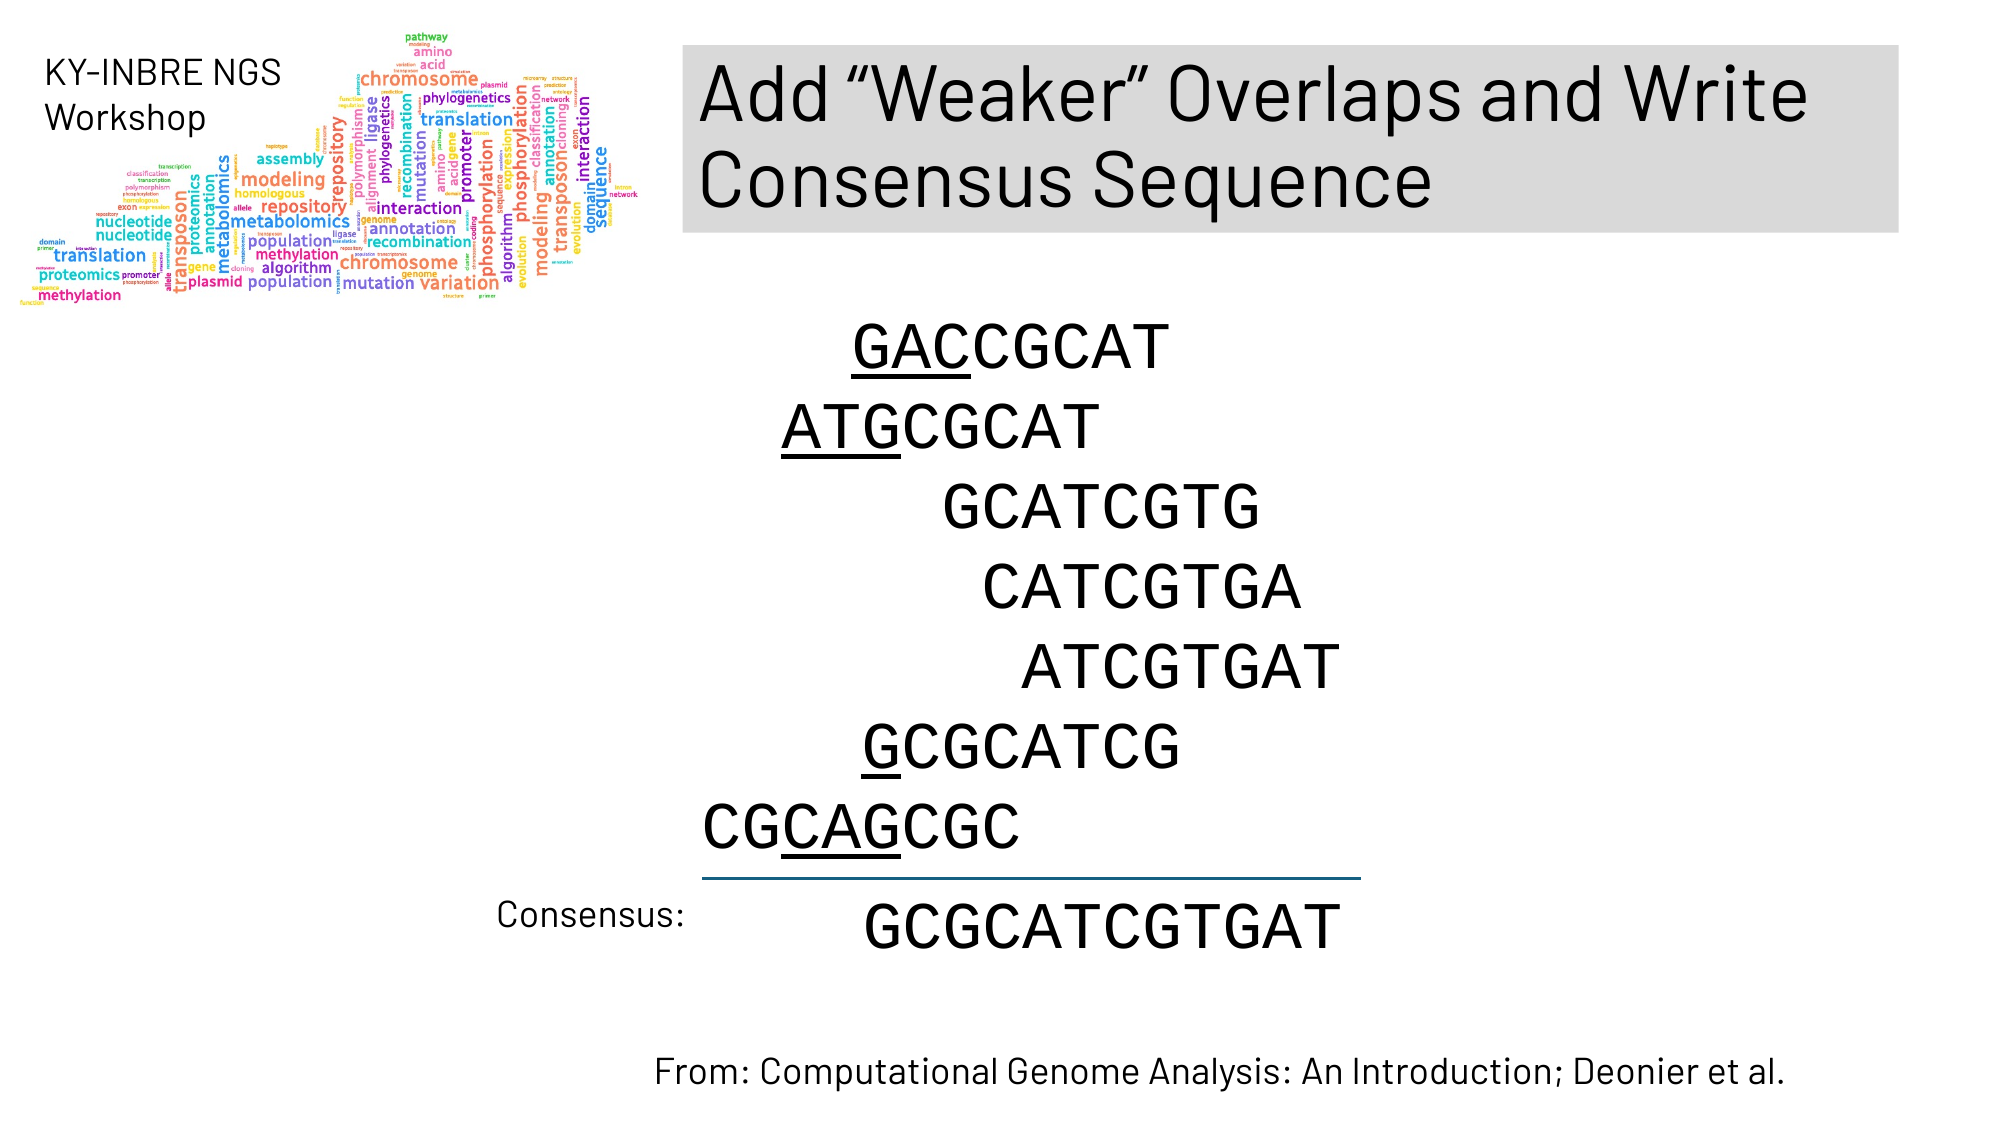

# Add “Weaker” Overlaps and Write Consensus Sequence
	GACCGCAT
  ATGCGCAT
      GCATCGTG
       CATCGTGA
        ATCGTGAT
    GCGCATCG
CGCAGCGC

GCGCATCGTGAT
Consensus:
From: Computational Genome Analysis: An Introduction; Deonier et al.